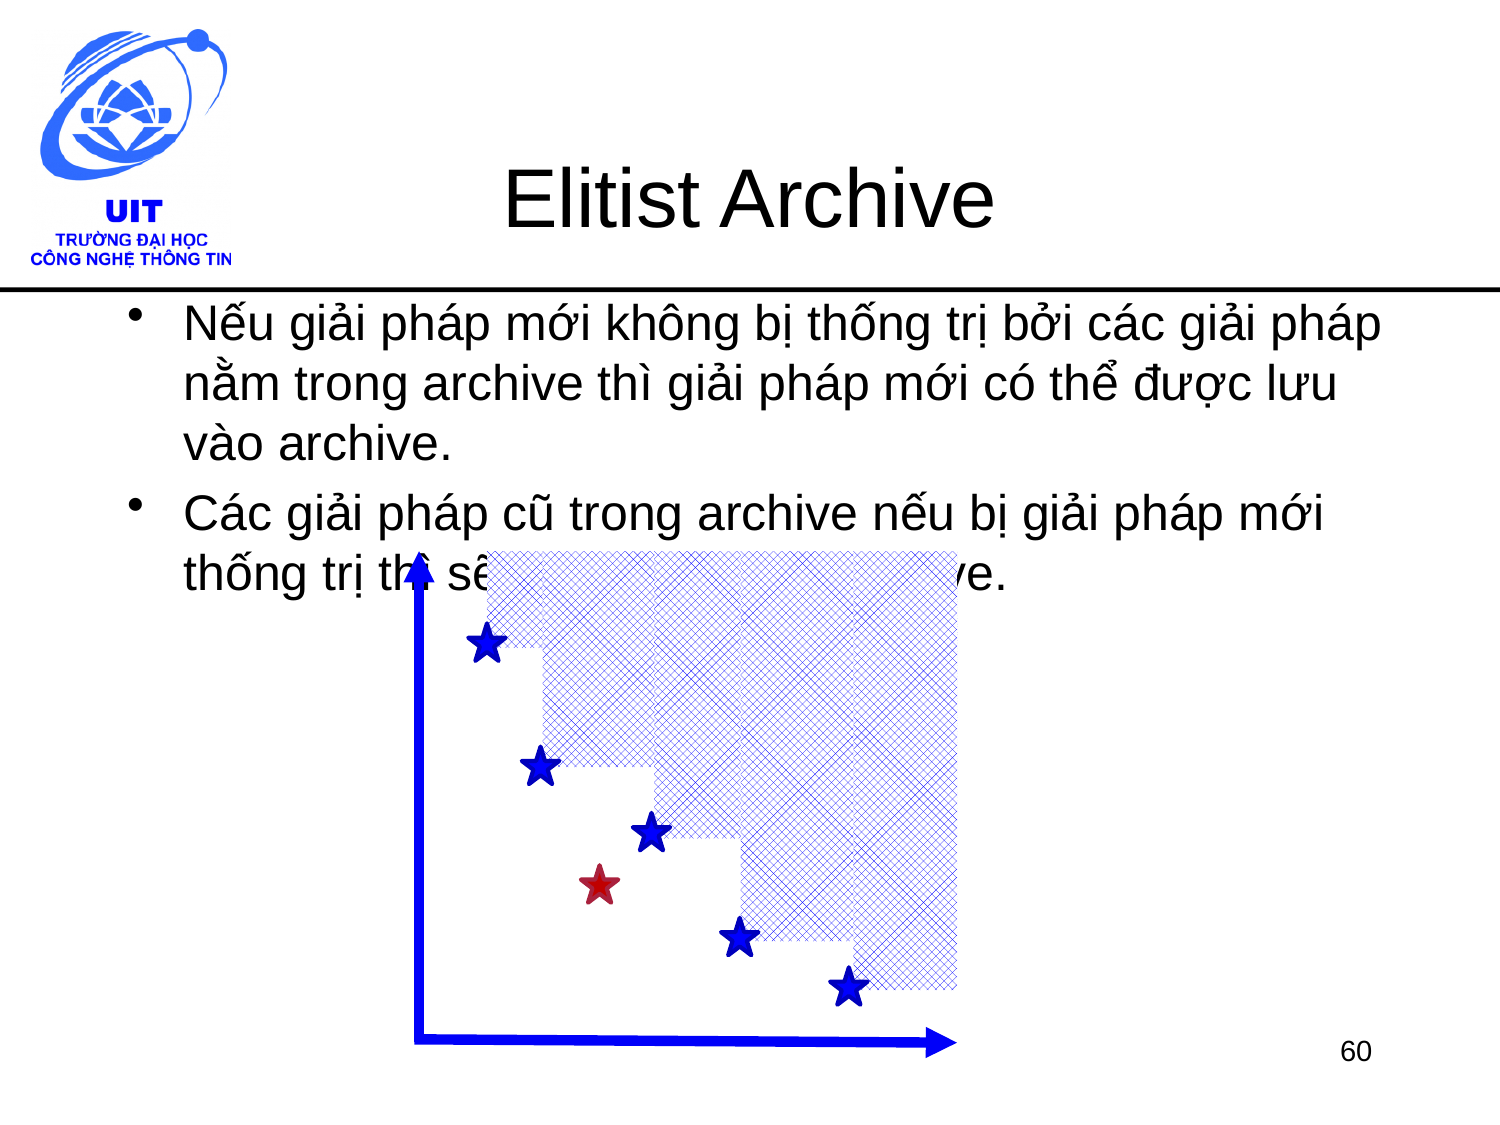

# Elitist Archive
Nếu giải pháp mới không bị thống trị bởi các giải pháp nằm trong archive thì giải pháp mới có thể được lưu vào archive.
Các giải pháp cũ trong archive nếu bị giải pháp mới thống trị thì sẽ bị loại bỏ khỏi archive.

60